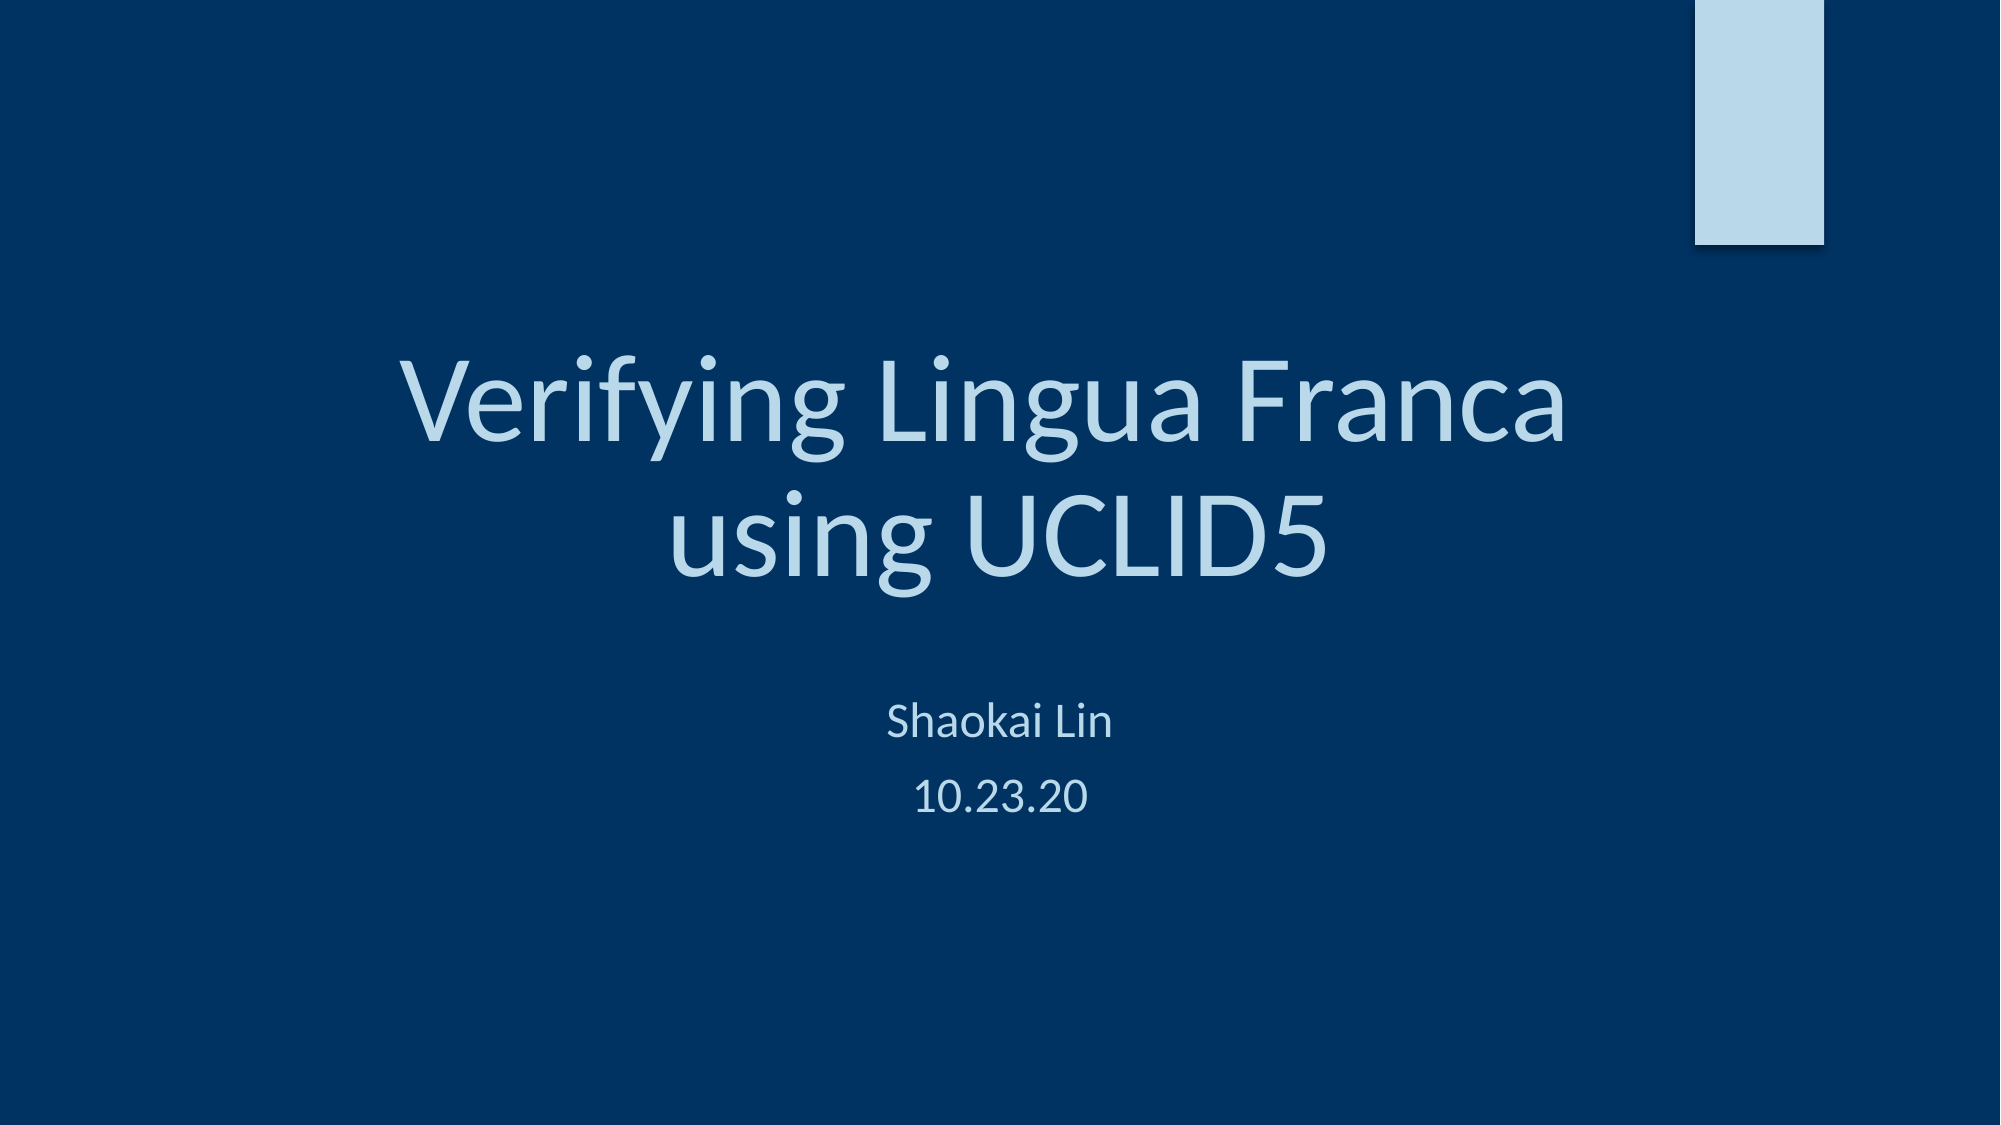

# Verifying Lingua Franca using UCLID5
Shaokai Lin
10.23.20